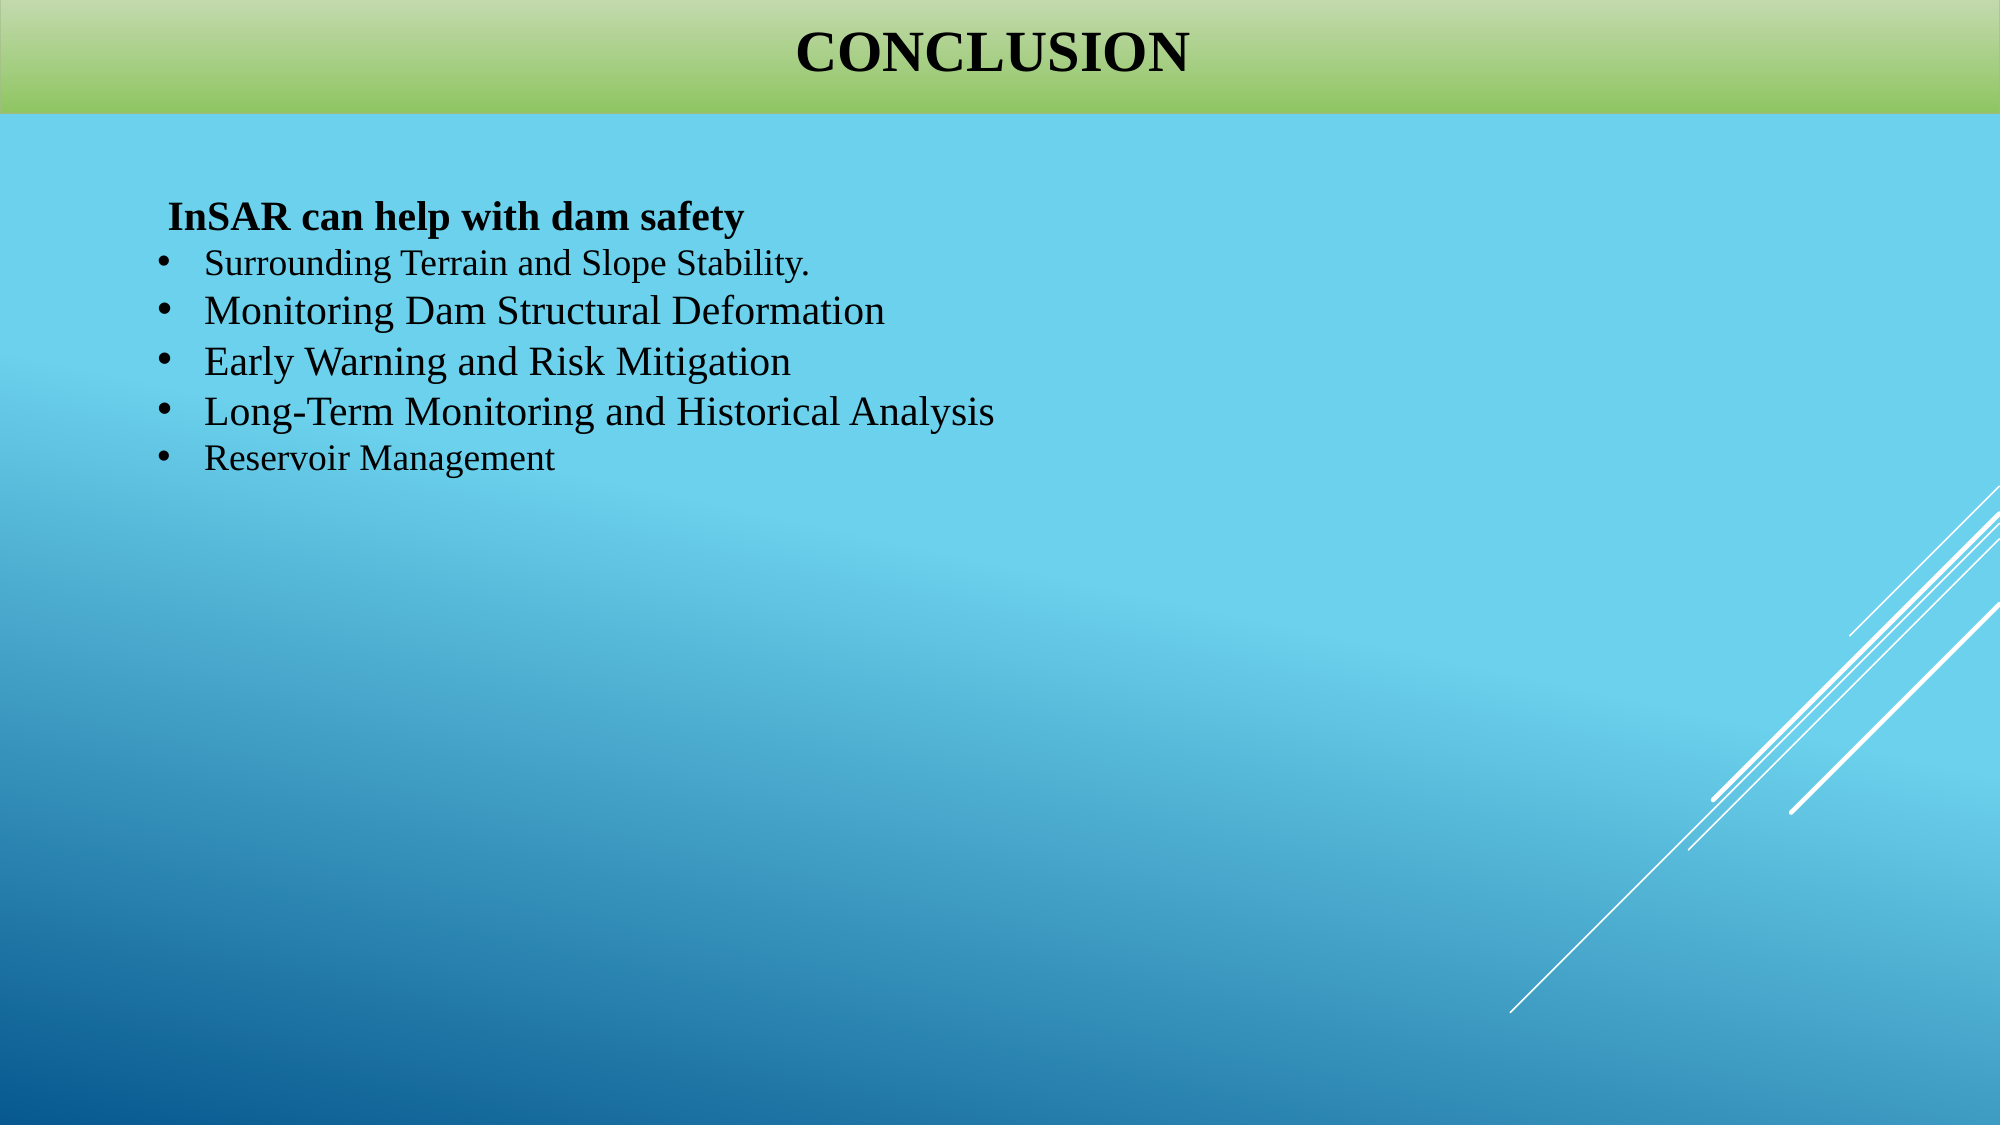

CONCLUSION
 InSAR can help with dam safety
Surrounding Terrain and Slope Stability.
Monitoring Dam Structural Deformation
Early Warning and Risk Mitigation
Long-Term Monitoring and Historical Analysis
Reservoir Management